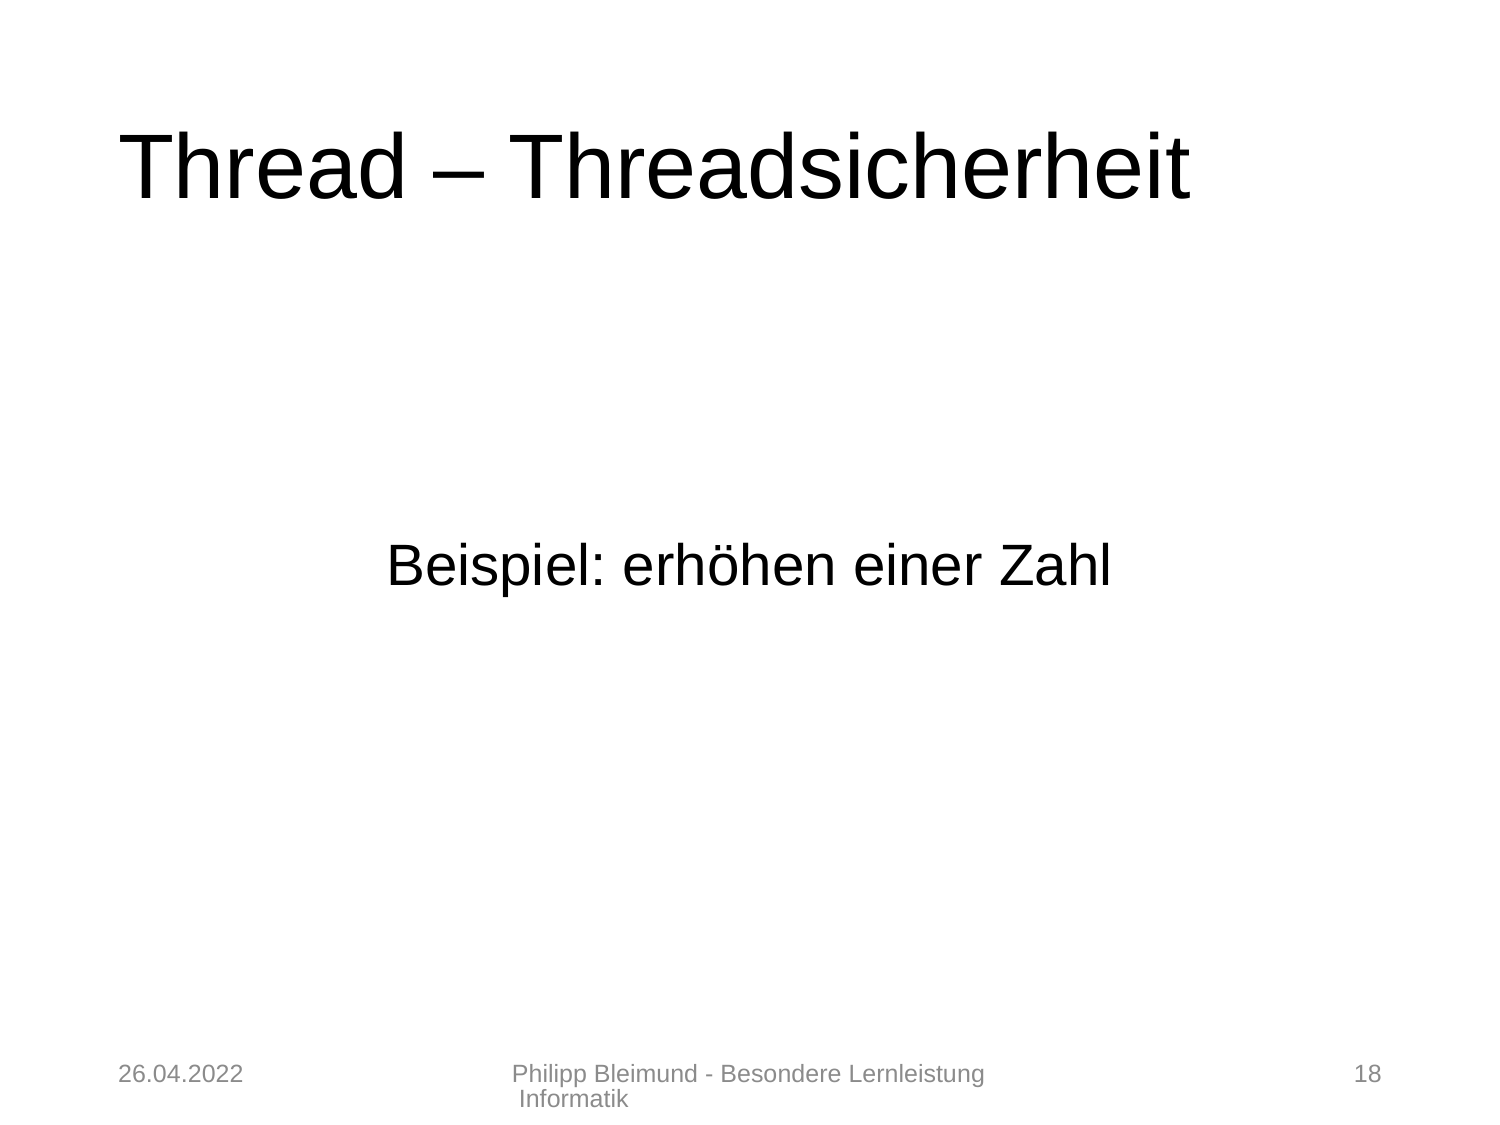

# Thread – Threadsicherheit
Beispiel: erhöhen einer Zahl
26.04.2022
Philipp Bleimund - Besondere Lernleistung Informatik
18